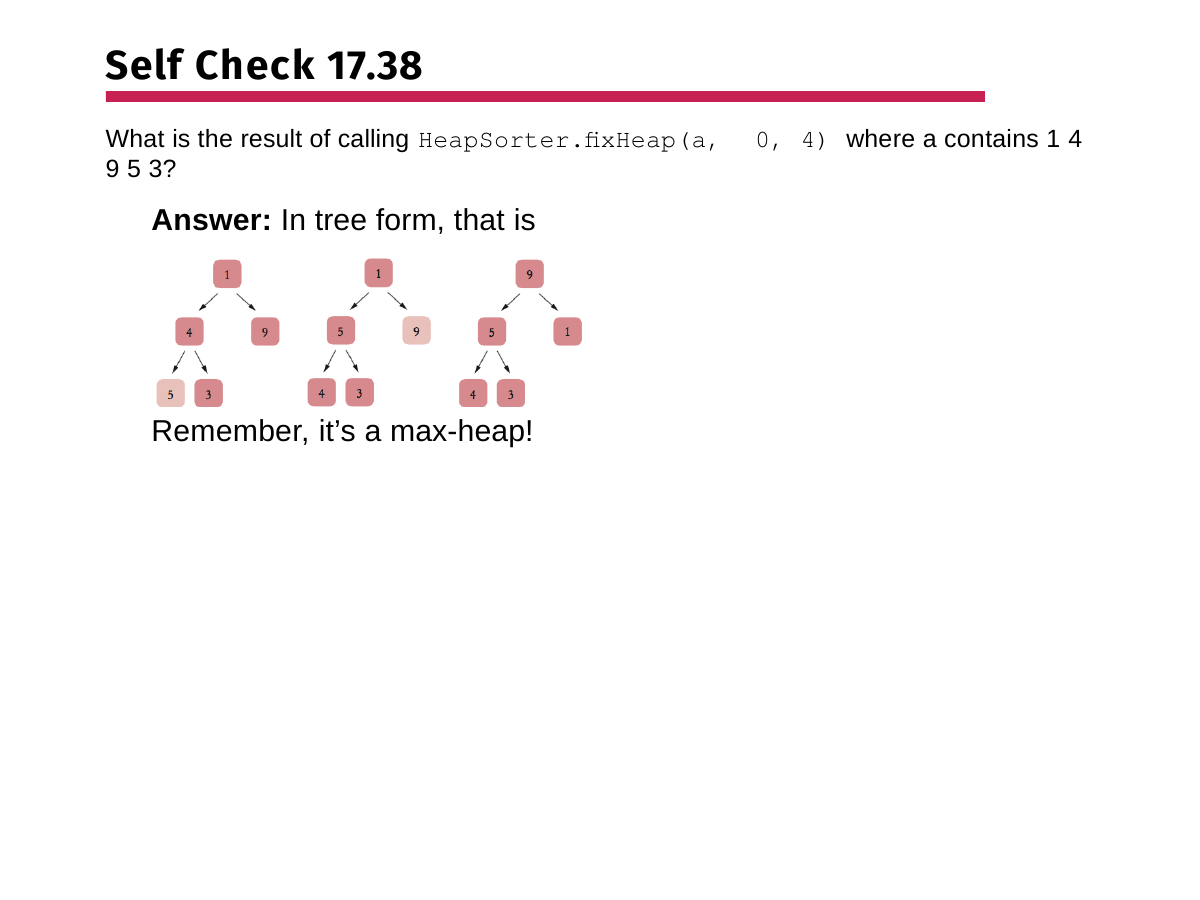

# Self Check 17.38

What is the result of calling HeapSorter.fixHeap(a,
9 5 3?
Answer: In tree form, that is
0, 4) where a contains 1 4

Remember, it’s a max-heap!